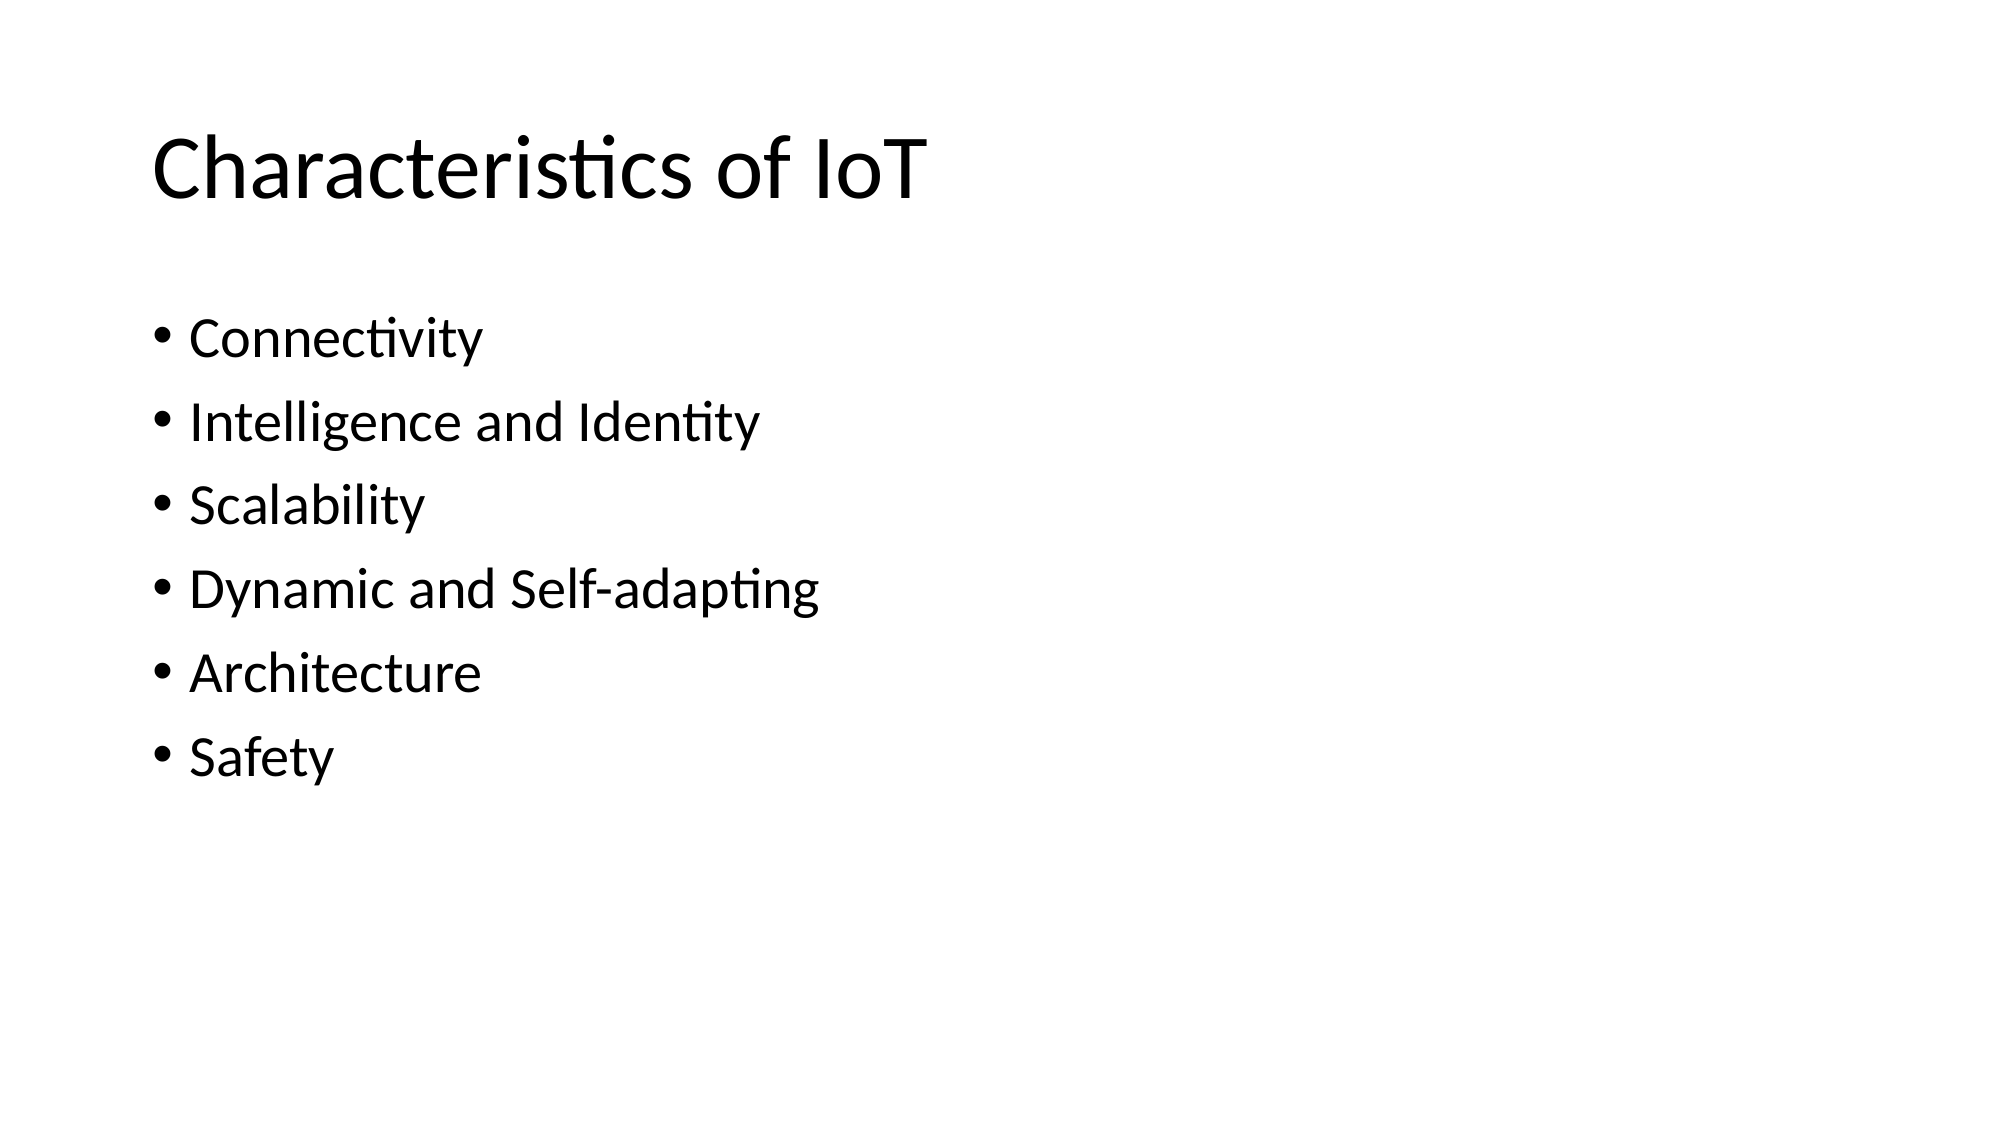

# Characteristics of IoT
Connectivity
Intelligence and Identity
Scalability
Dynamic and Self-adapting
Architecture
Safety